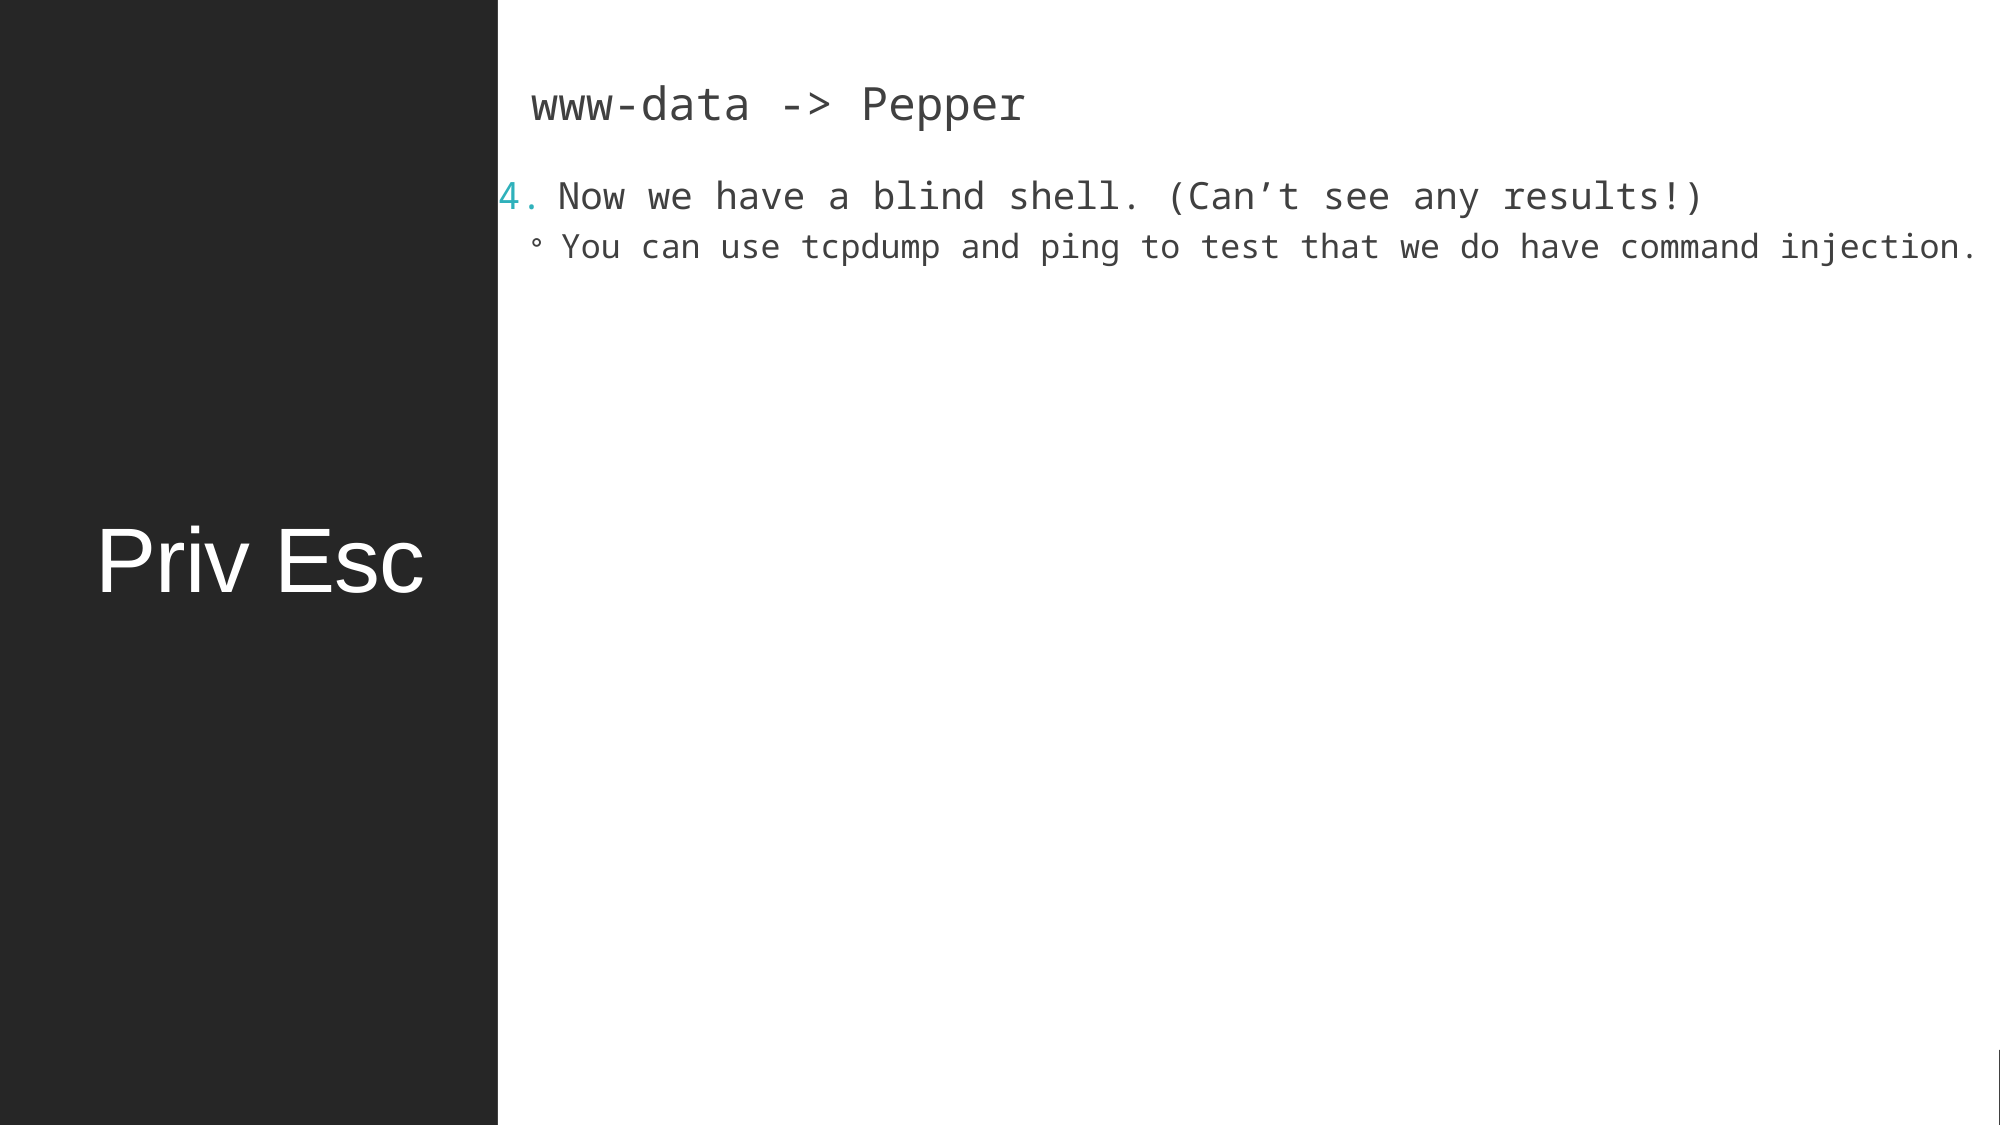

www-data -> Pepper
Now we have a blind shell. (Can’t see any results!)
You can use tcpdump and ping to test that we do have command injection.

# Priv Esc